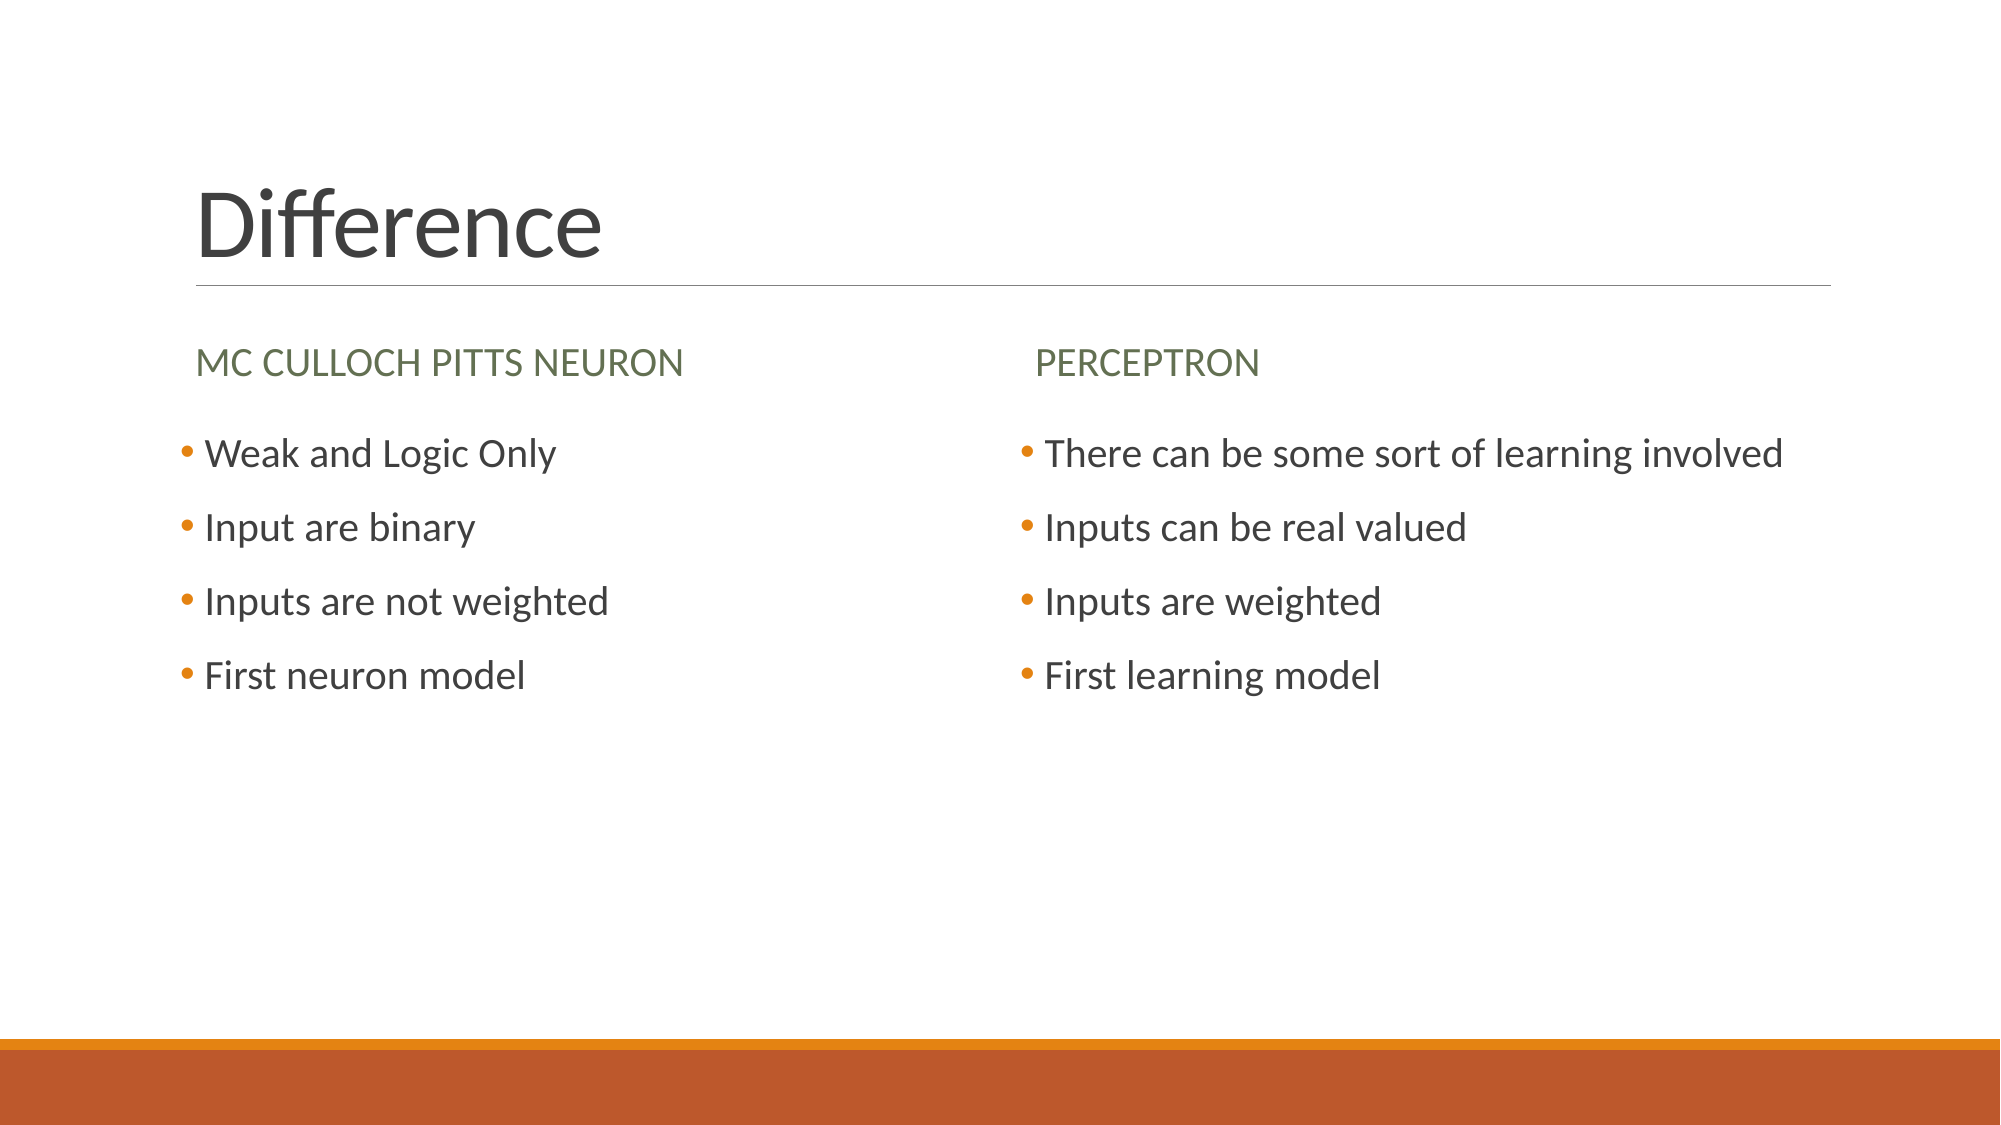

# Difference
Mc Culloch Pitts Neuron
Perceptron
 Weak and Logic Only
 Input are binary
 Inputs are not weighted
 First neuron model

 There can be some sort of learning involved
 Inputs can be real valued
 Inputs are weighted
 First learning model